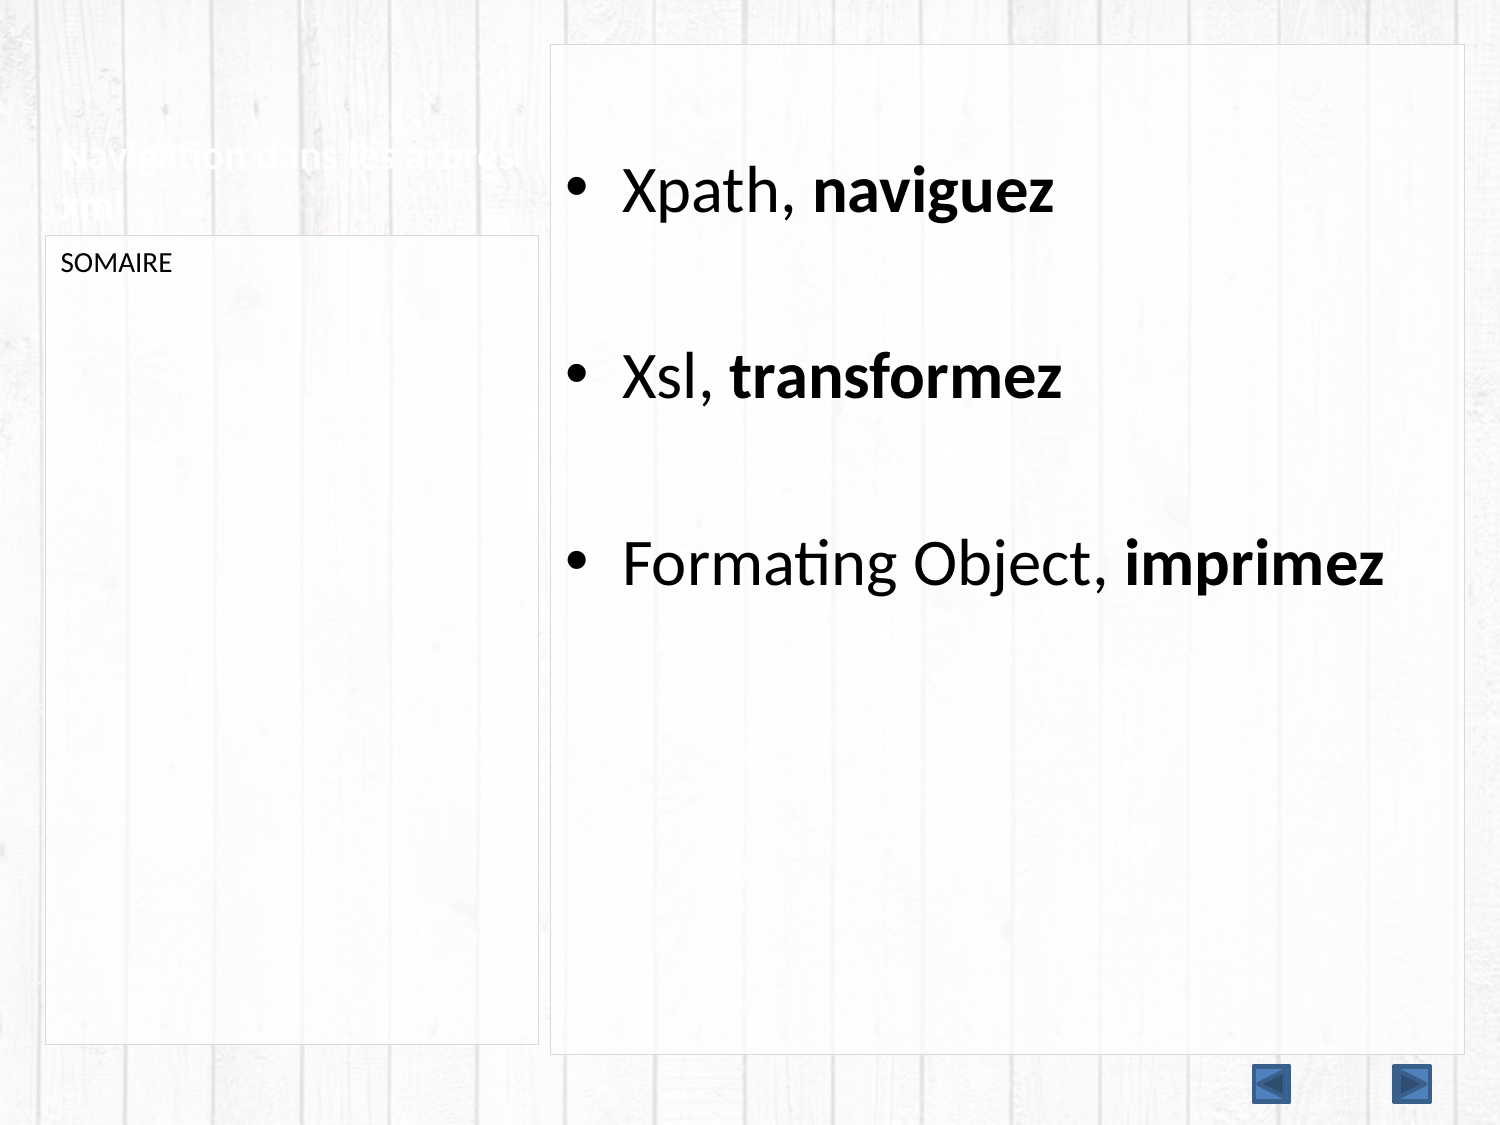

# Navigation dans les arbres xml

Xpath, naviguez

Xsl, transformez

Formating Object, imprimez

SOMAIRE